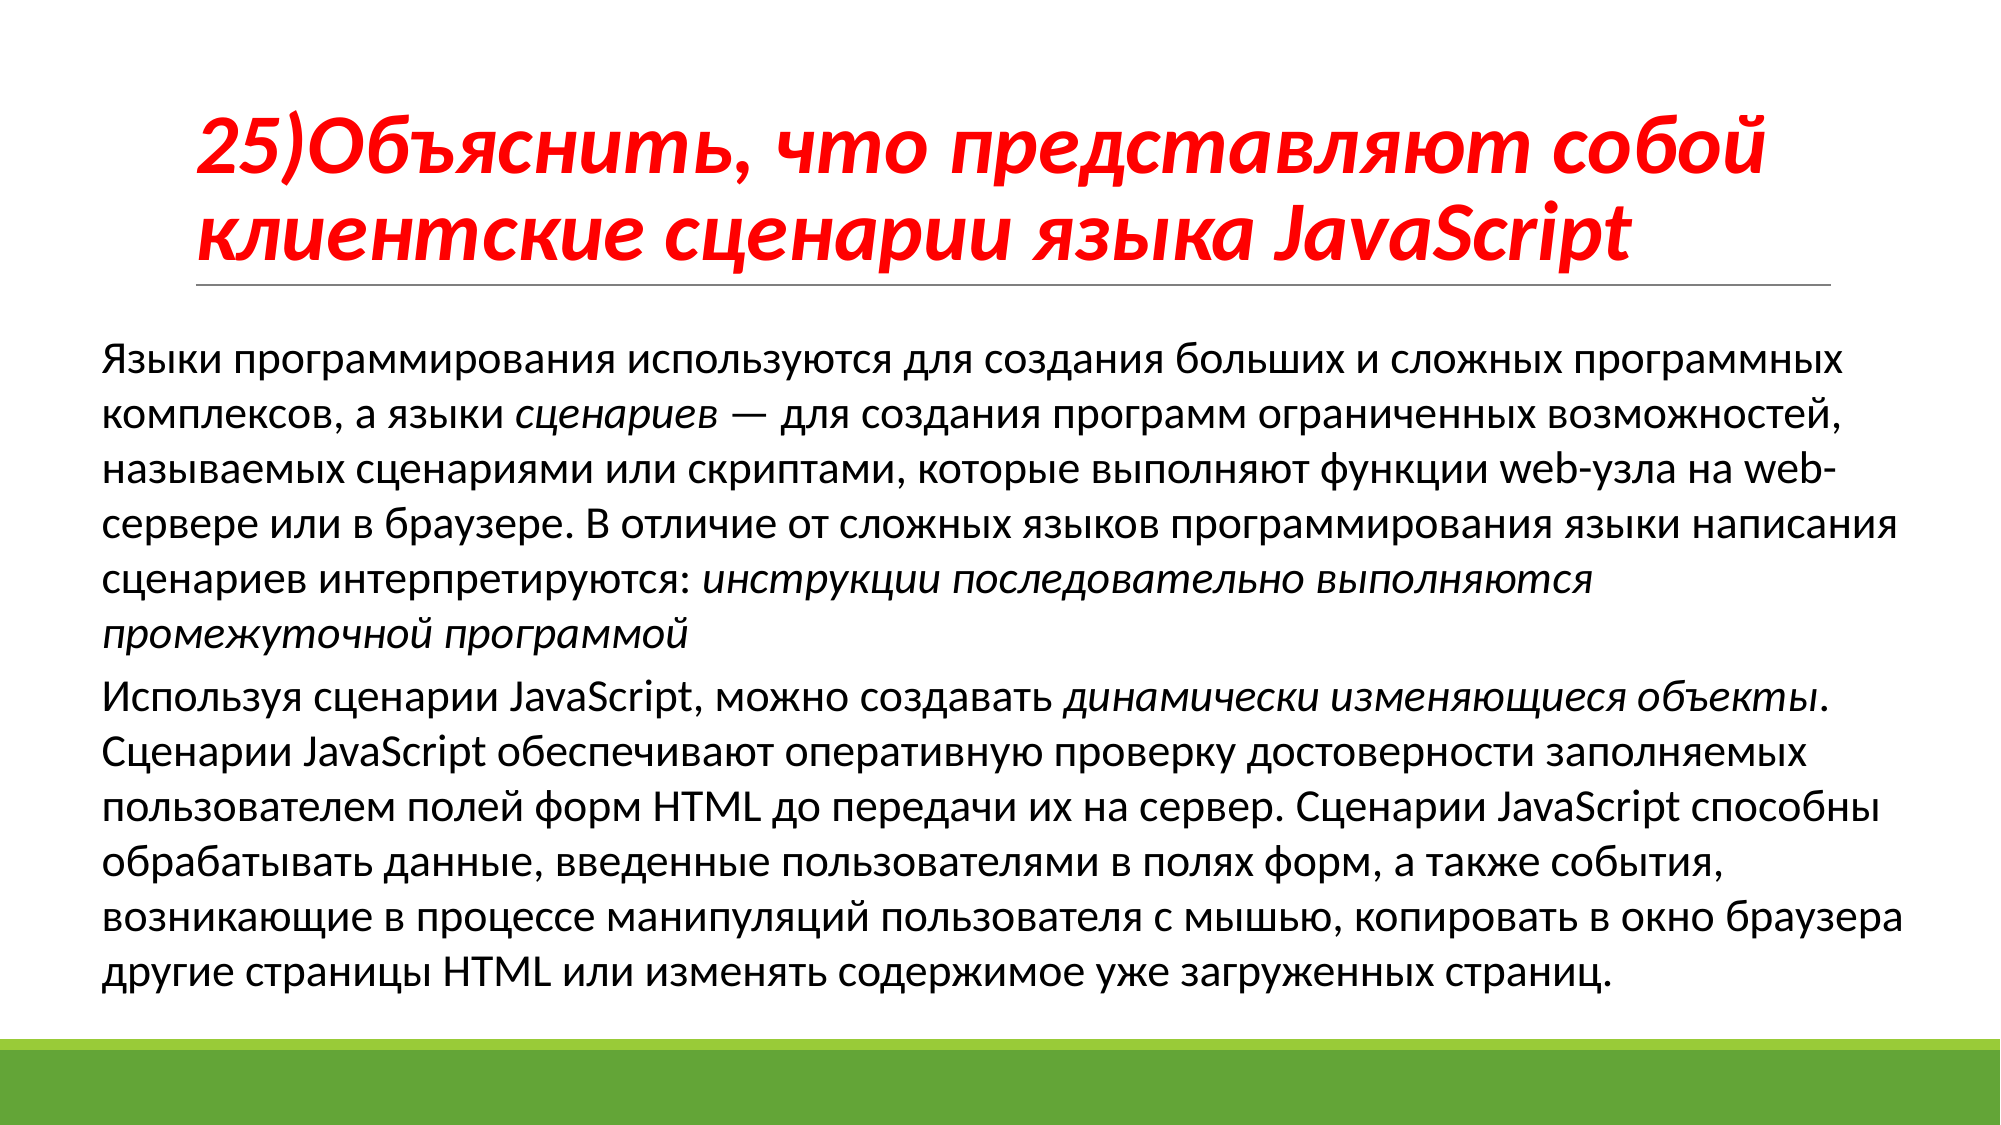

# 25)Объяснить, что представляют собой клиентские сценарии языка JavaScript
Языки программирования используются для создания больших и сложных программных комплексов, а языки сценариев — для создания программ ограниченных возможностей, называемых сценариями или скриптами, которые выполняют функции web-узла на web-сервере или в браузере. В отличие от сложных языков программирования языки написания сценариев интерпретируются: инструкции последовательно выполняются промежуточной программой
Используя сценарии JavaScript, можно создавать динамически изменяющиеся объекты. Сценарии JavaScript обеспечивают оперативную проверку достоверности заполняемых пользователем полей форм HTML до передачи их на сервер. Сценарии JavaScript способны обрабатывать данные, введенные пользователями в полях форм, а также события, возникающие в процессе манипуляций пользователя с мышью, копировать в окно браузера другие страницы HTML или изменять содержимое уже загруженных страниц.